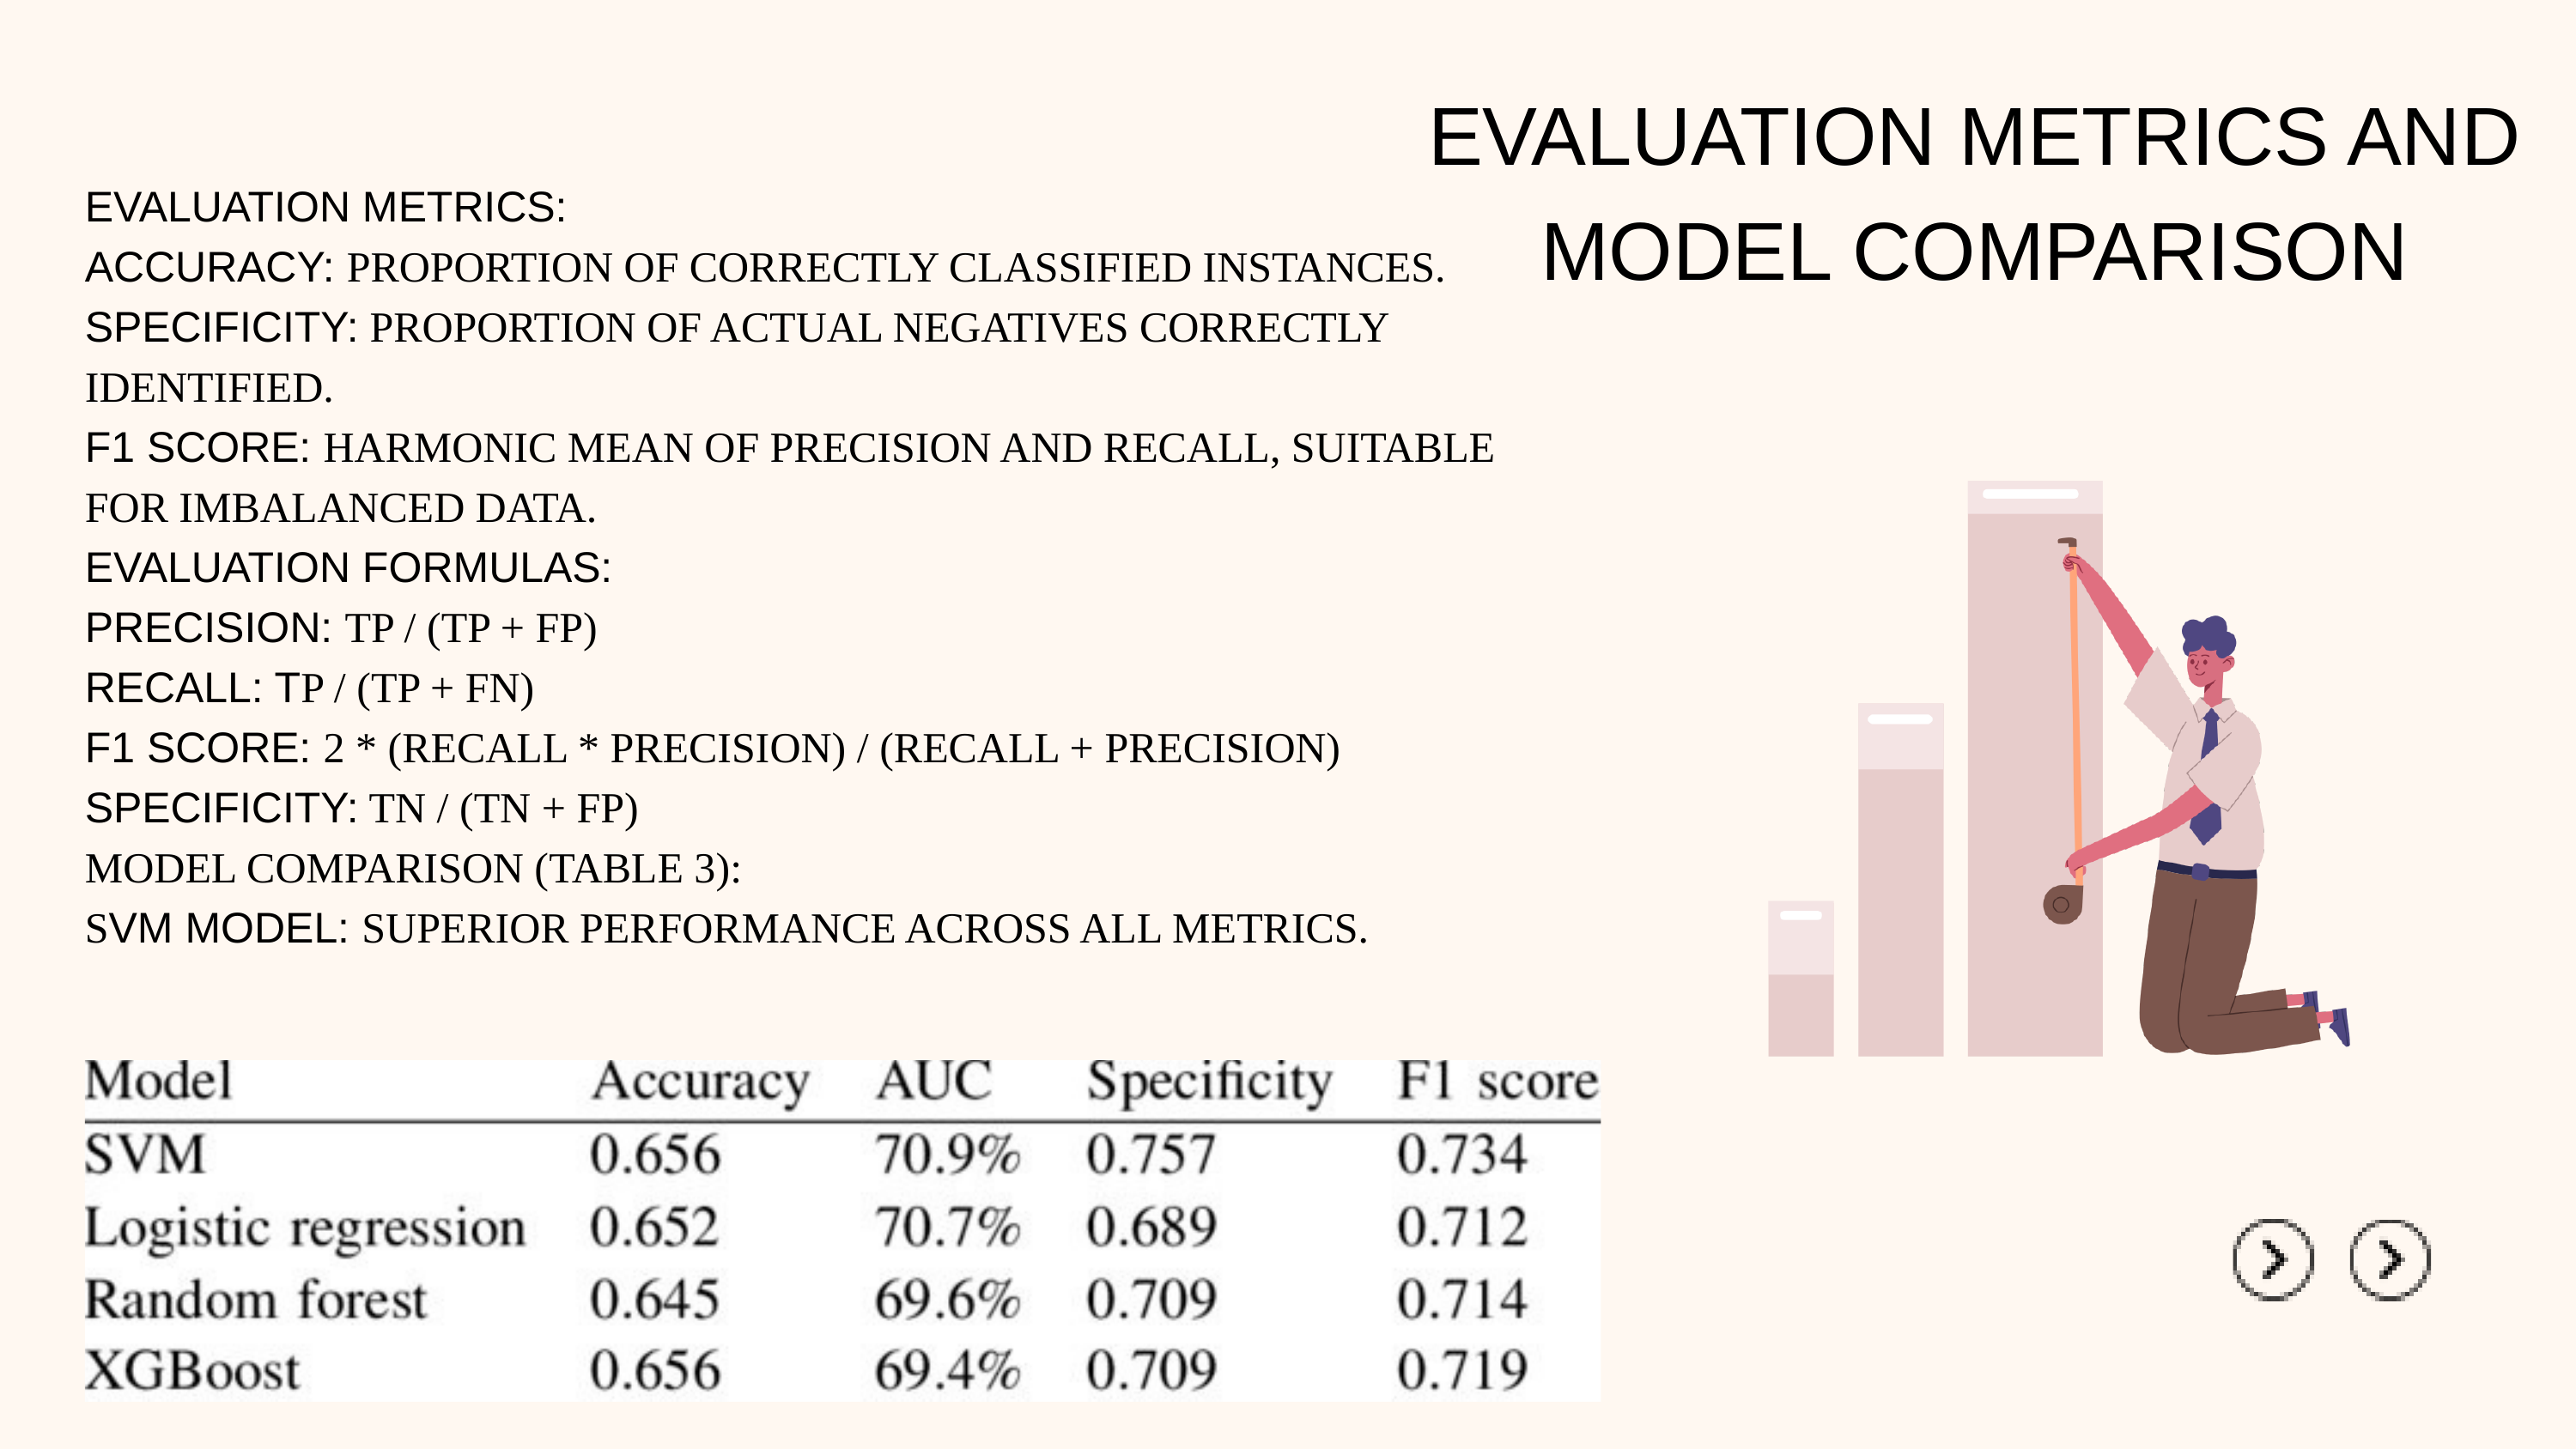

EVALUATION METRICS AND MODEL COMPARISON
EVALUATION METRICS:
ACCURACY: PROPORTION OF CORRECTLY CLASSIFIED INSTANCES.
SPECIFICITY: PROPORTION OF ACTUAL NEGATIVES CORRECTLY IDENTIFIED.
F1 SCORE: HARMONIC MEAN OF PRECISION AND RECALL, SUITABLE FOR IMBALANCED DATA.
EVALUATION FORMULAS:
PRECISION: TP / (TP + FP)
RECALL: TP / (TP + FN)
F1 SCORE: 2 * (RECALL * PRECISION) / (RECALL + PRECISION)
SPECIFICITY: TN / (TN + FP)
MODEL COMPARISON (TABLE 3):
SVM MODEL: SUPERIOR PERFORMANCE ACROSS ALL METRICS.